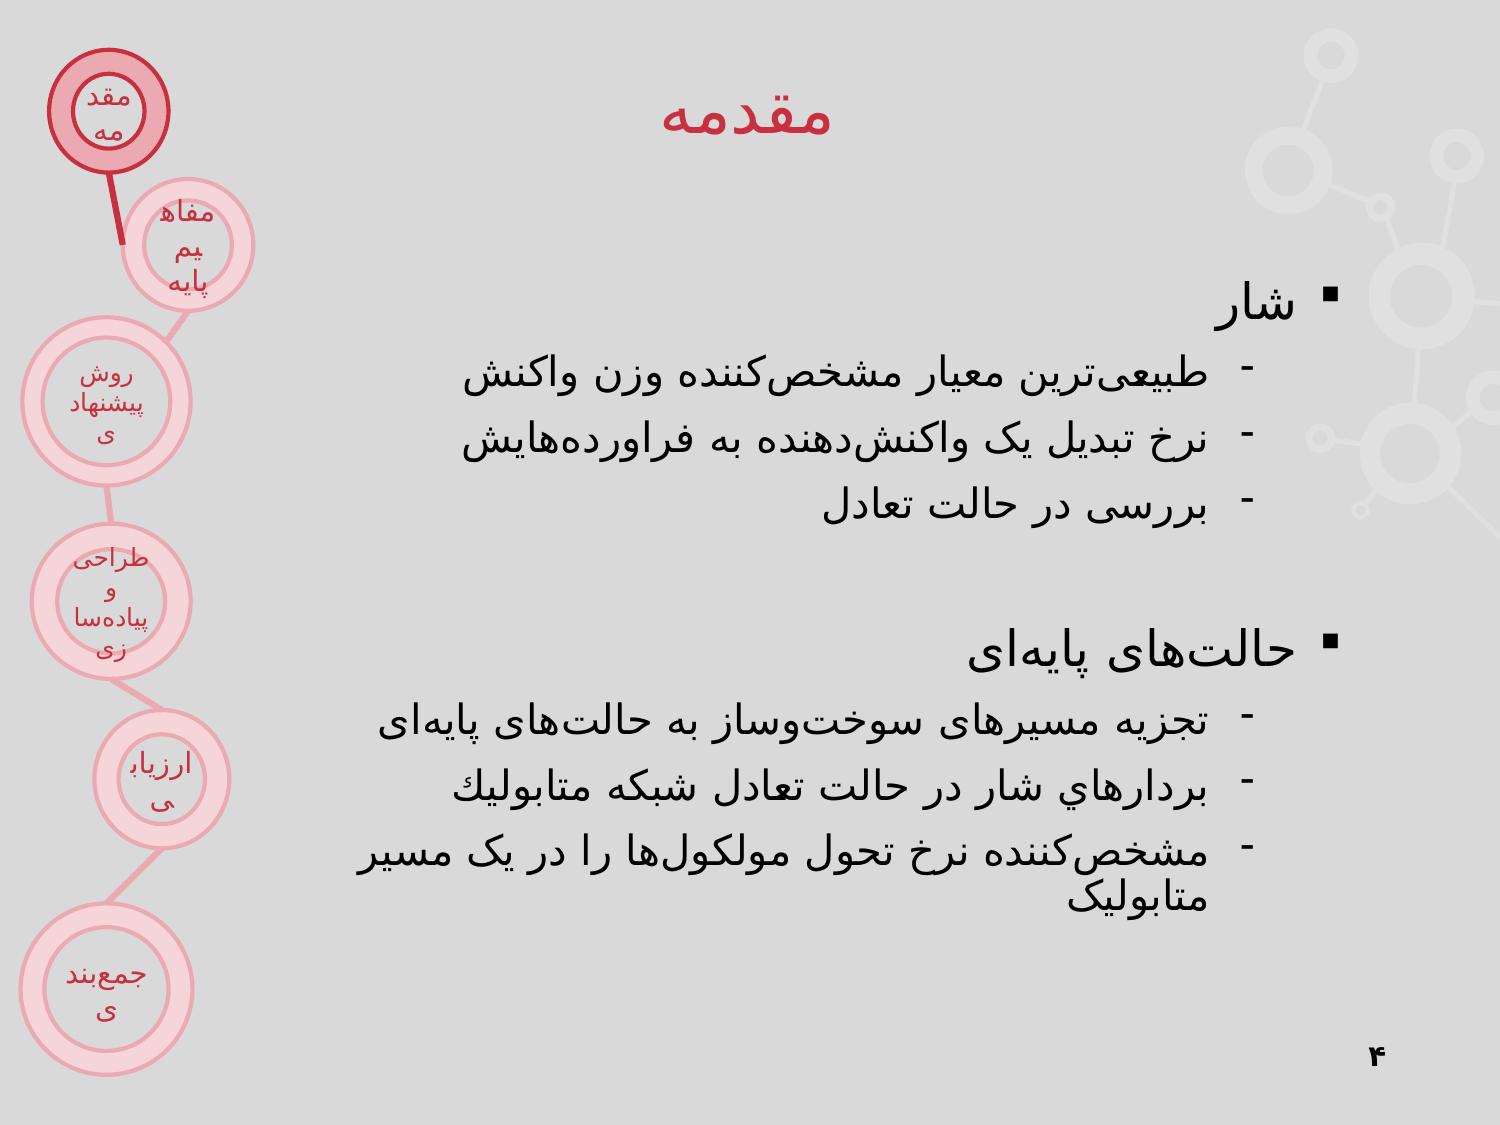

# مقدمه
شار
طبیعی‌ترین معیار مشخص‌کننده وزن واکنش
نرخ تبدیل یک واکنش‌دهنده به فراورده‌هایش
بررسی در حالت تعادل

حالت‌های پایه‌ای
تجزیه مسیرهای سوخت‌وساز به حالت‌های پایه‌ای
بردارهاي شار در حالت تعادل شبكه‌ متابوليك
مشخص‌کننده نرخ تحول مولکول‌ها را در یک مسیر متابولیک

۴